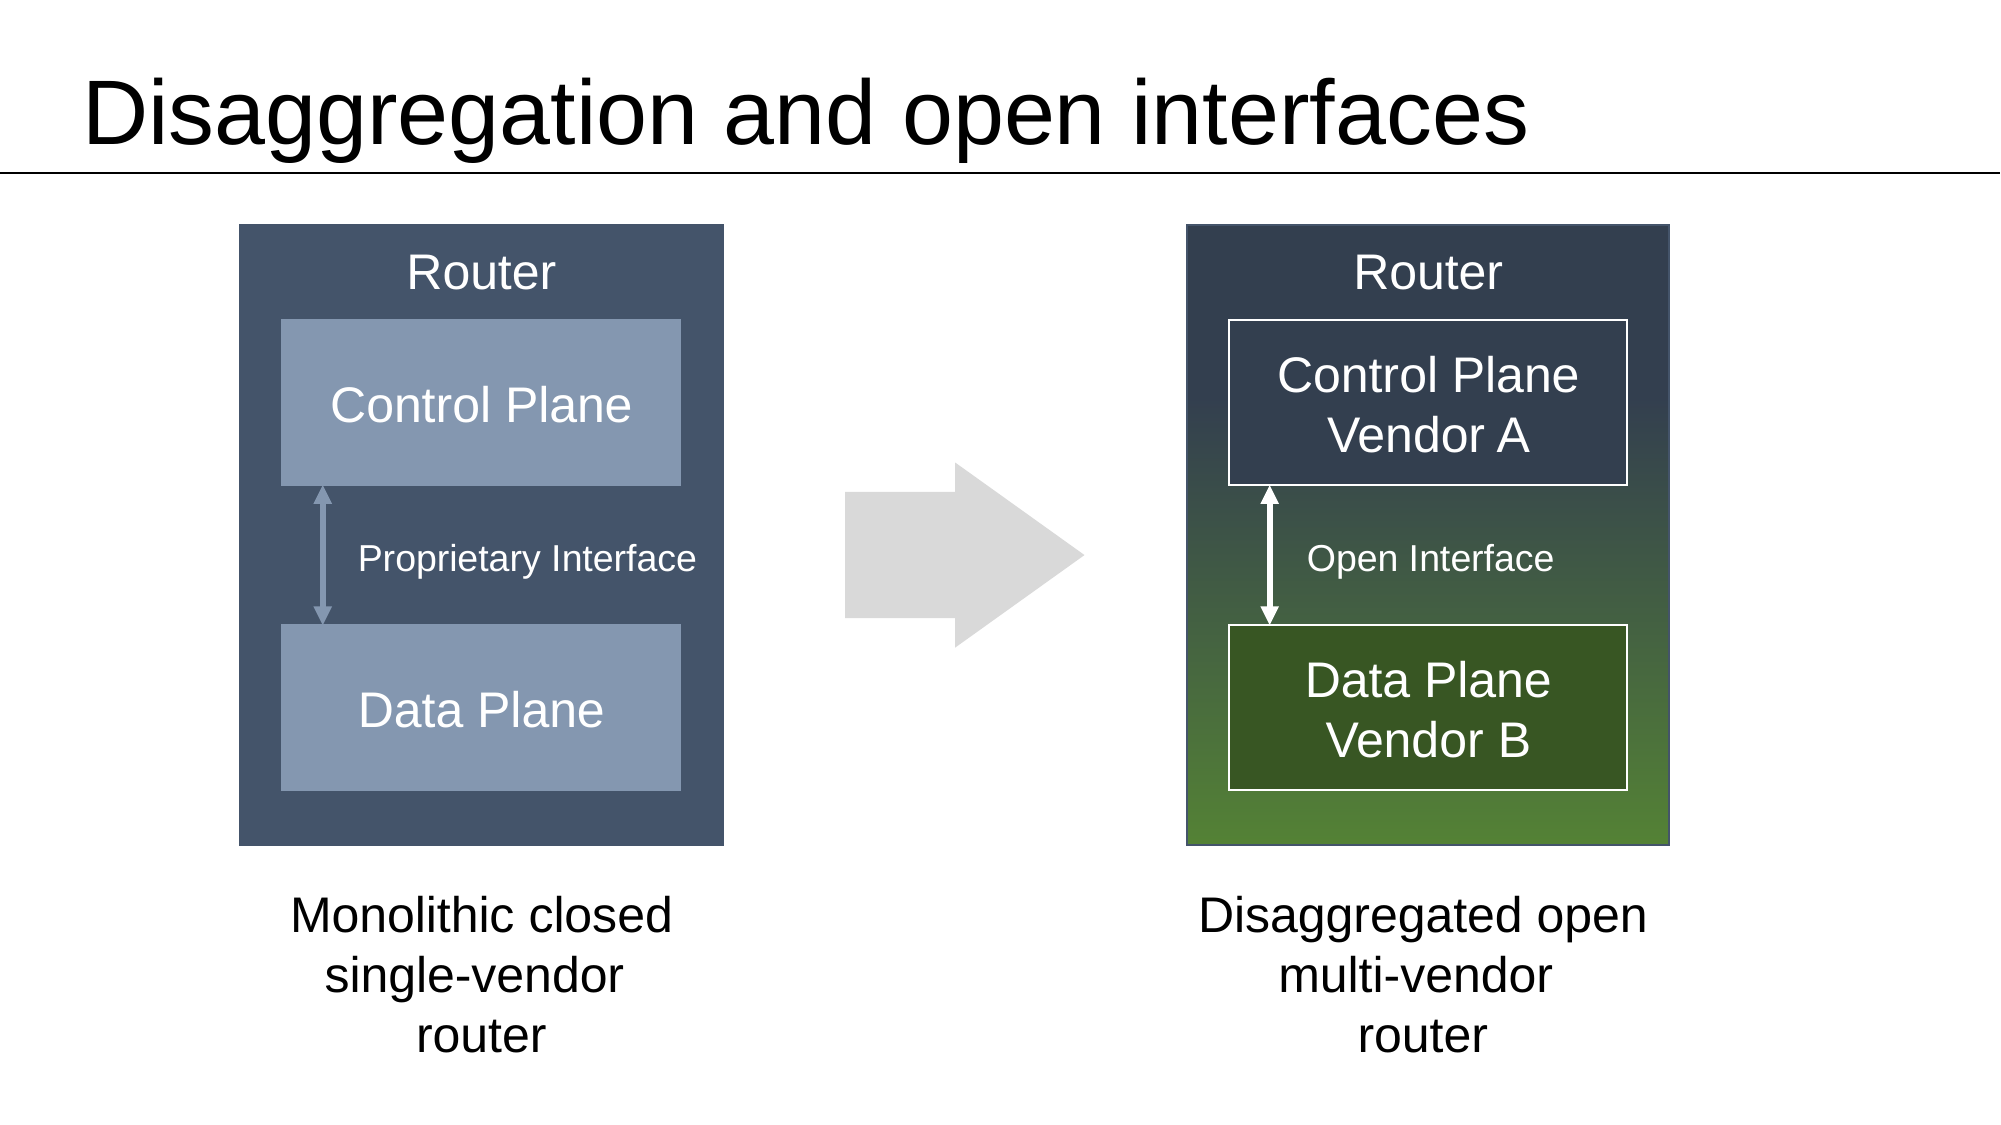

# Disaggregation and open interfaces
Router
Control Plane
Data Plane
Router
Control Plane
Vendor A
Data Plane
Vendor B

Proprietary Interface
Open Interface
Monolithic closed
single-vendor
router
Disaggregated open
multi-vendor
router